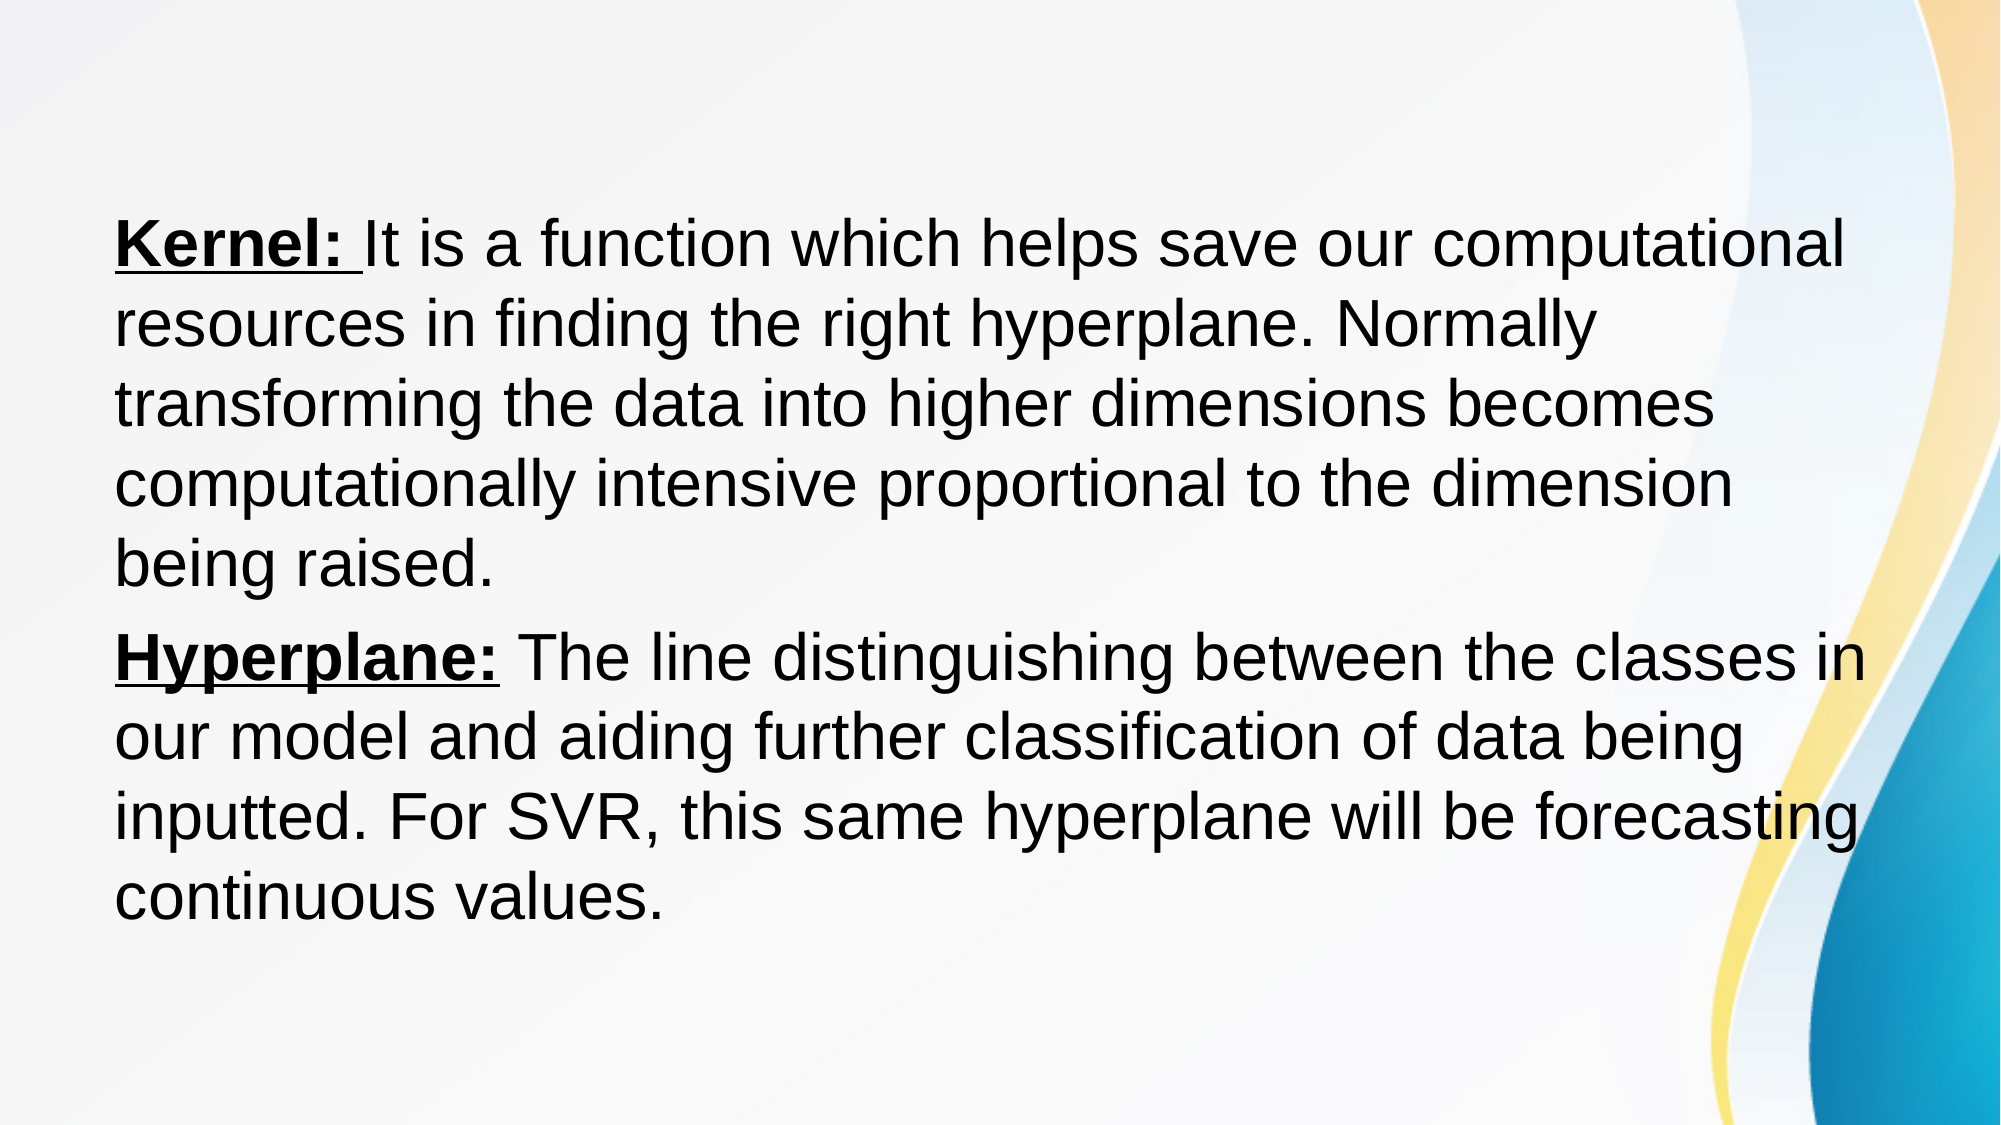

Kernel: It is a function which helps save our computational resources in finding the right hyperplane. Normally transforming the data into higher dimensions becomes computationally intensive proportional to the dimension being raised.
Hyperplane: The line distinguishing between the classes in our model and aiding further classification of data being inputted. For SVR, this same hyperplane will be forecasting continuous values.
63